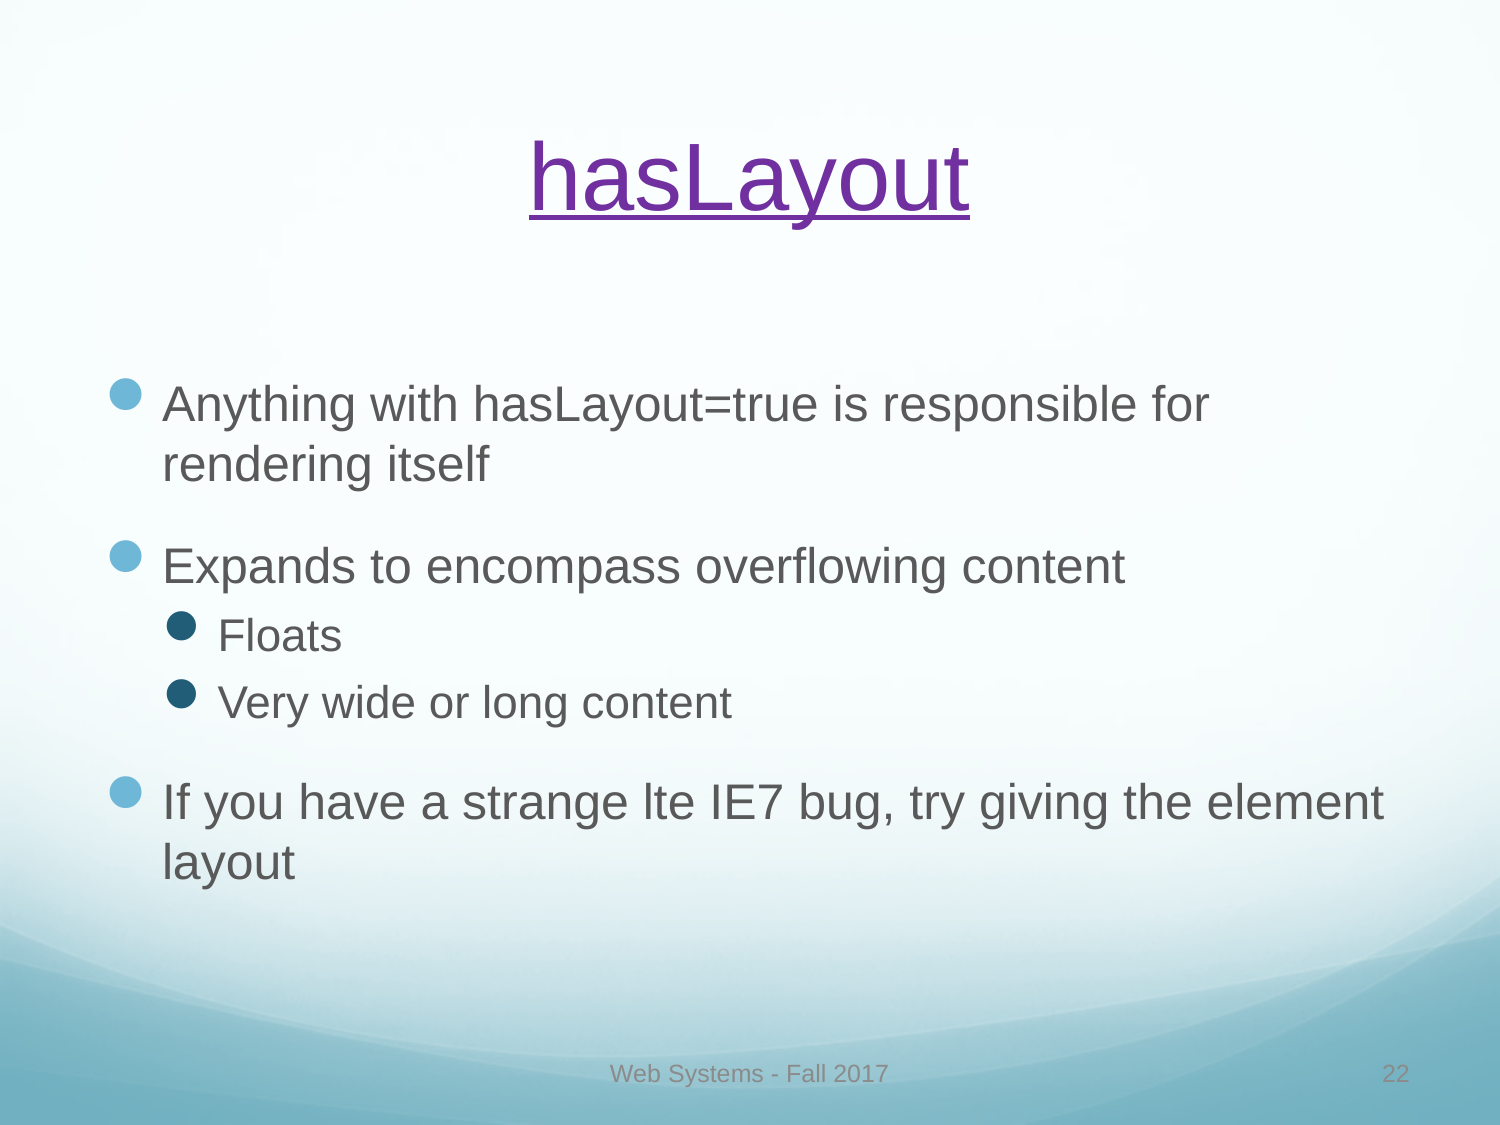

# hasLayout

Anything with hasLayout=true is responsible for rendering itself
Expands to encompass overflowing content
Floats
Very wide or long content
If you have a strange lte IE7 bug, try giving the element layout

Web Systems - Fall 2017
22